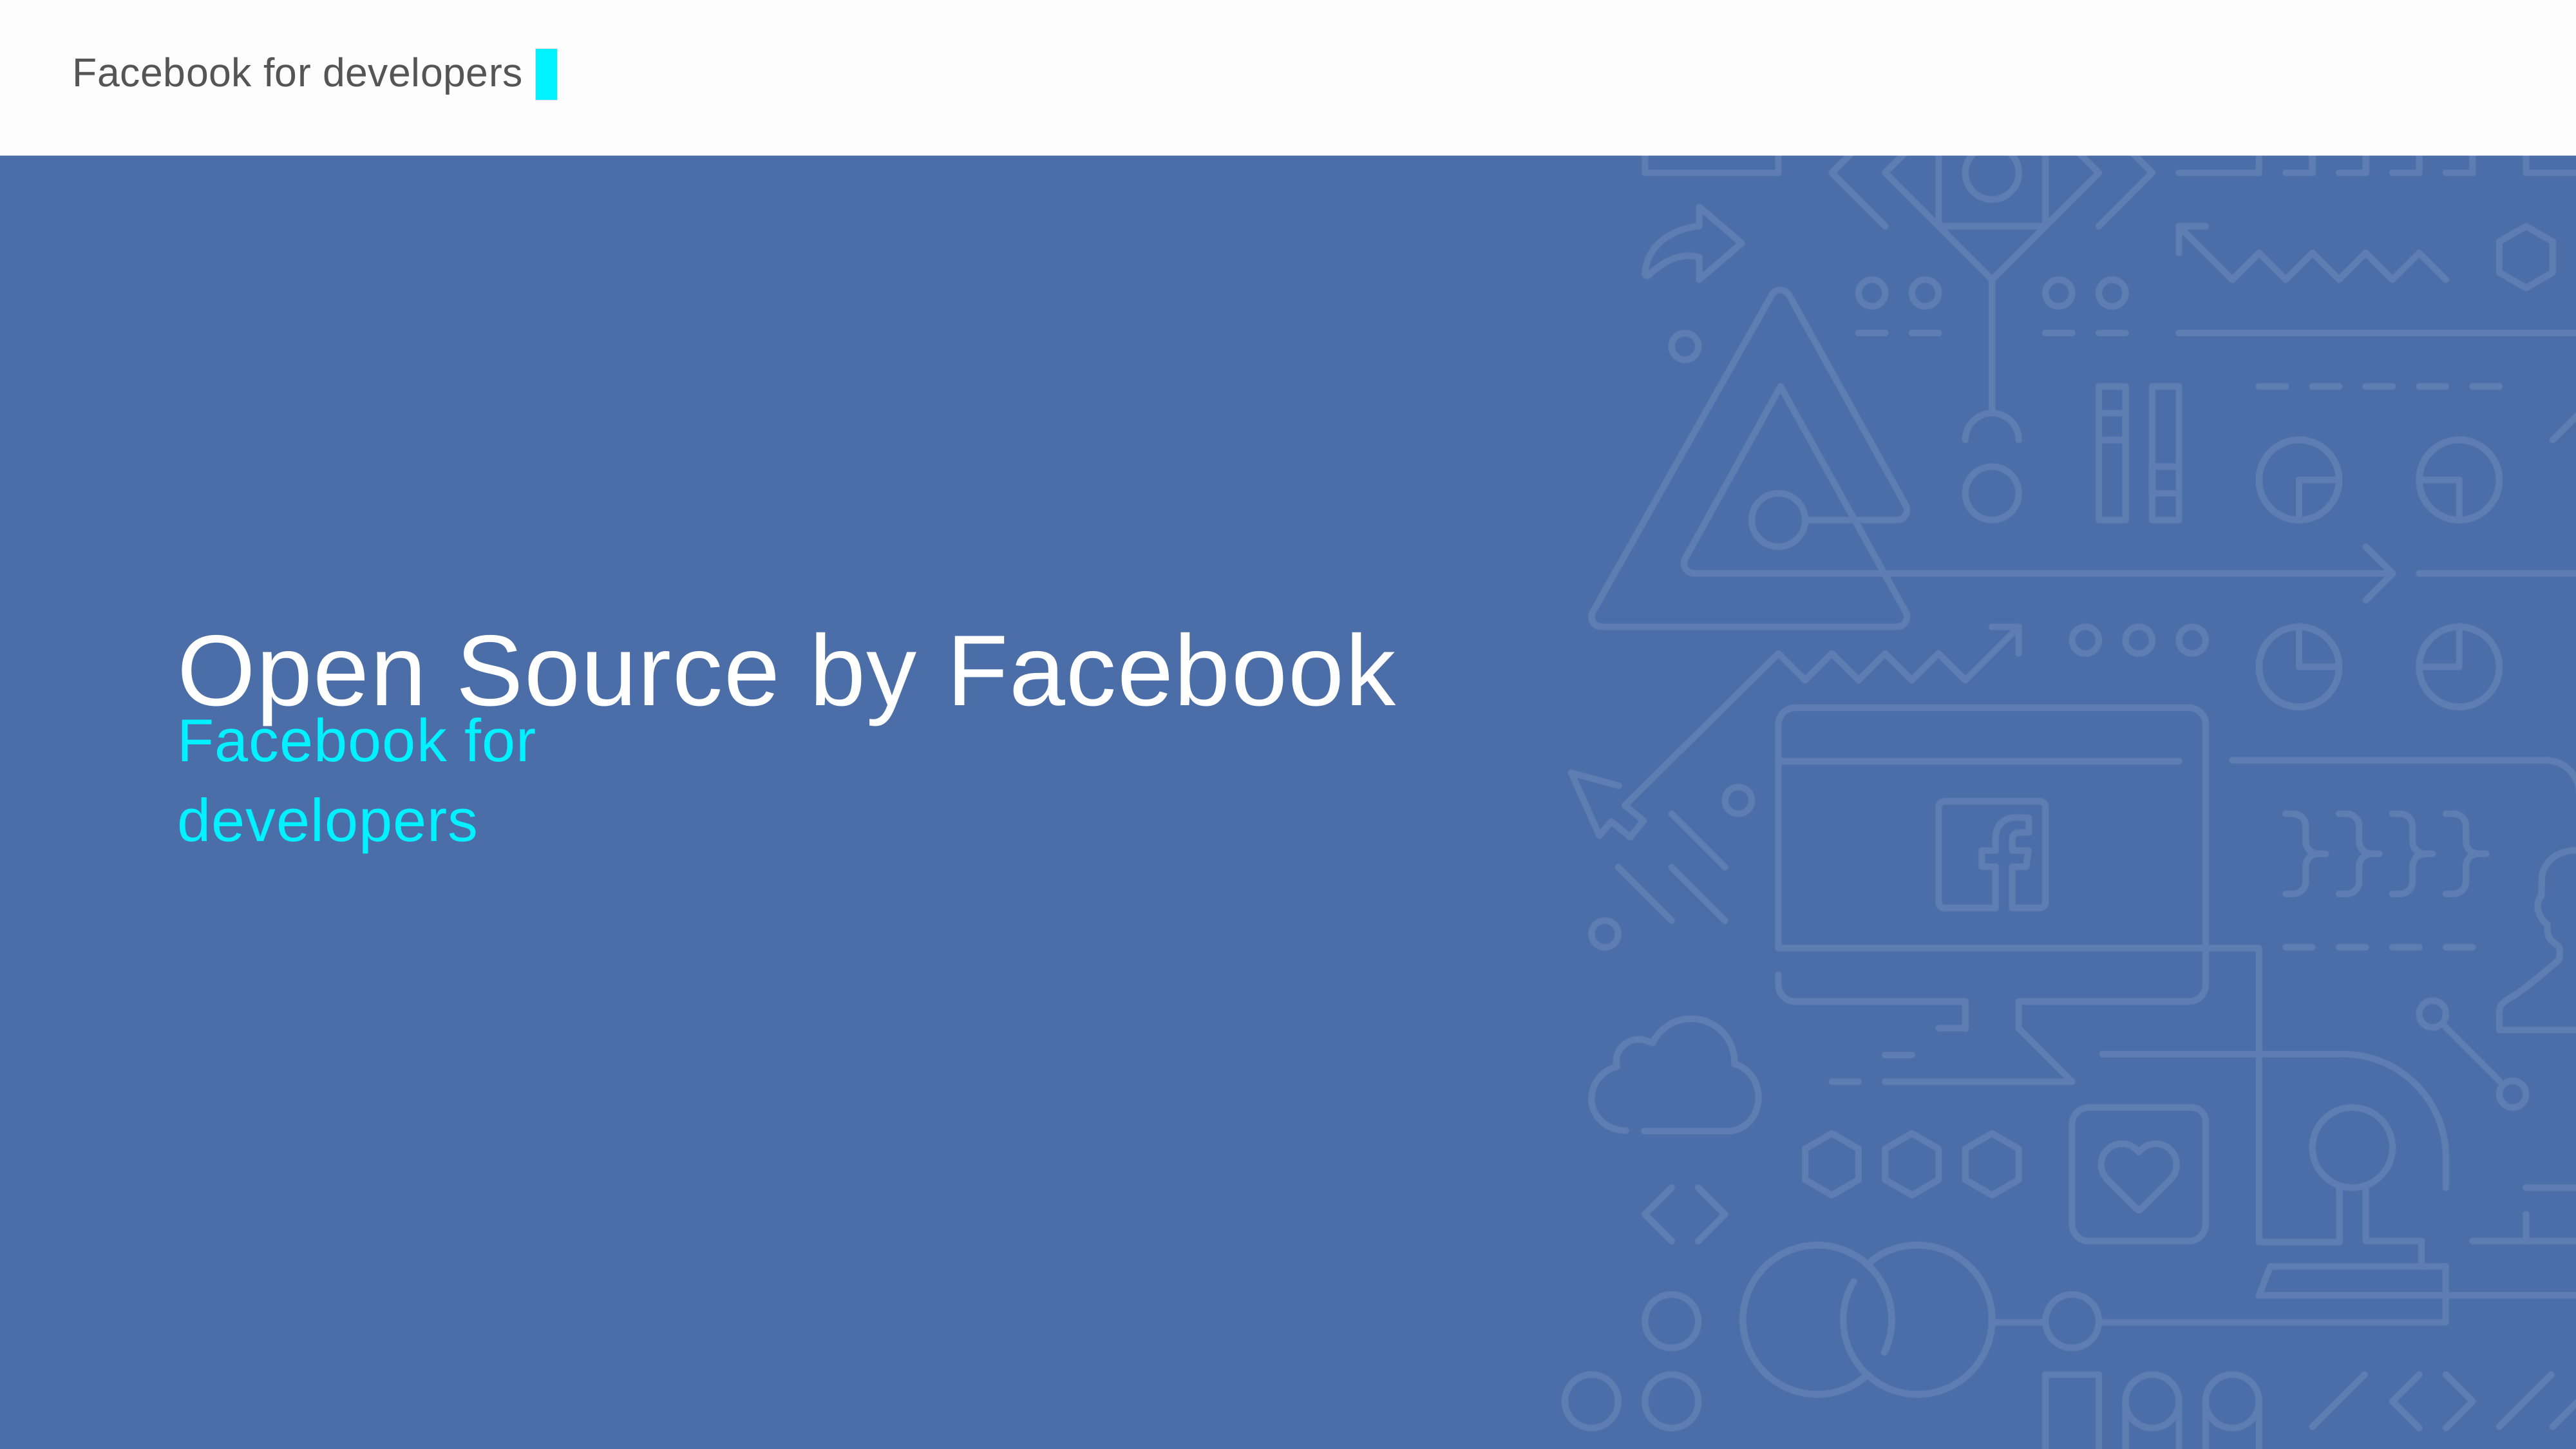

Facebook for developers

Open Source by Facebook
Facebook for developers